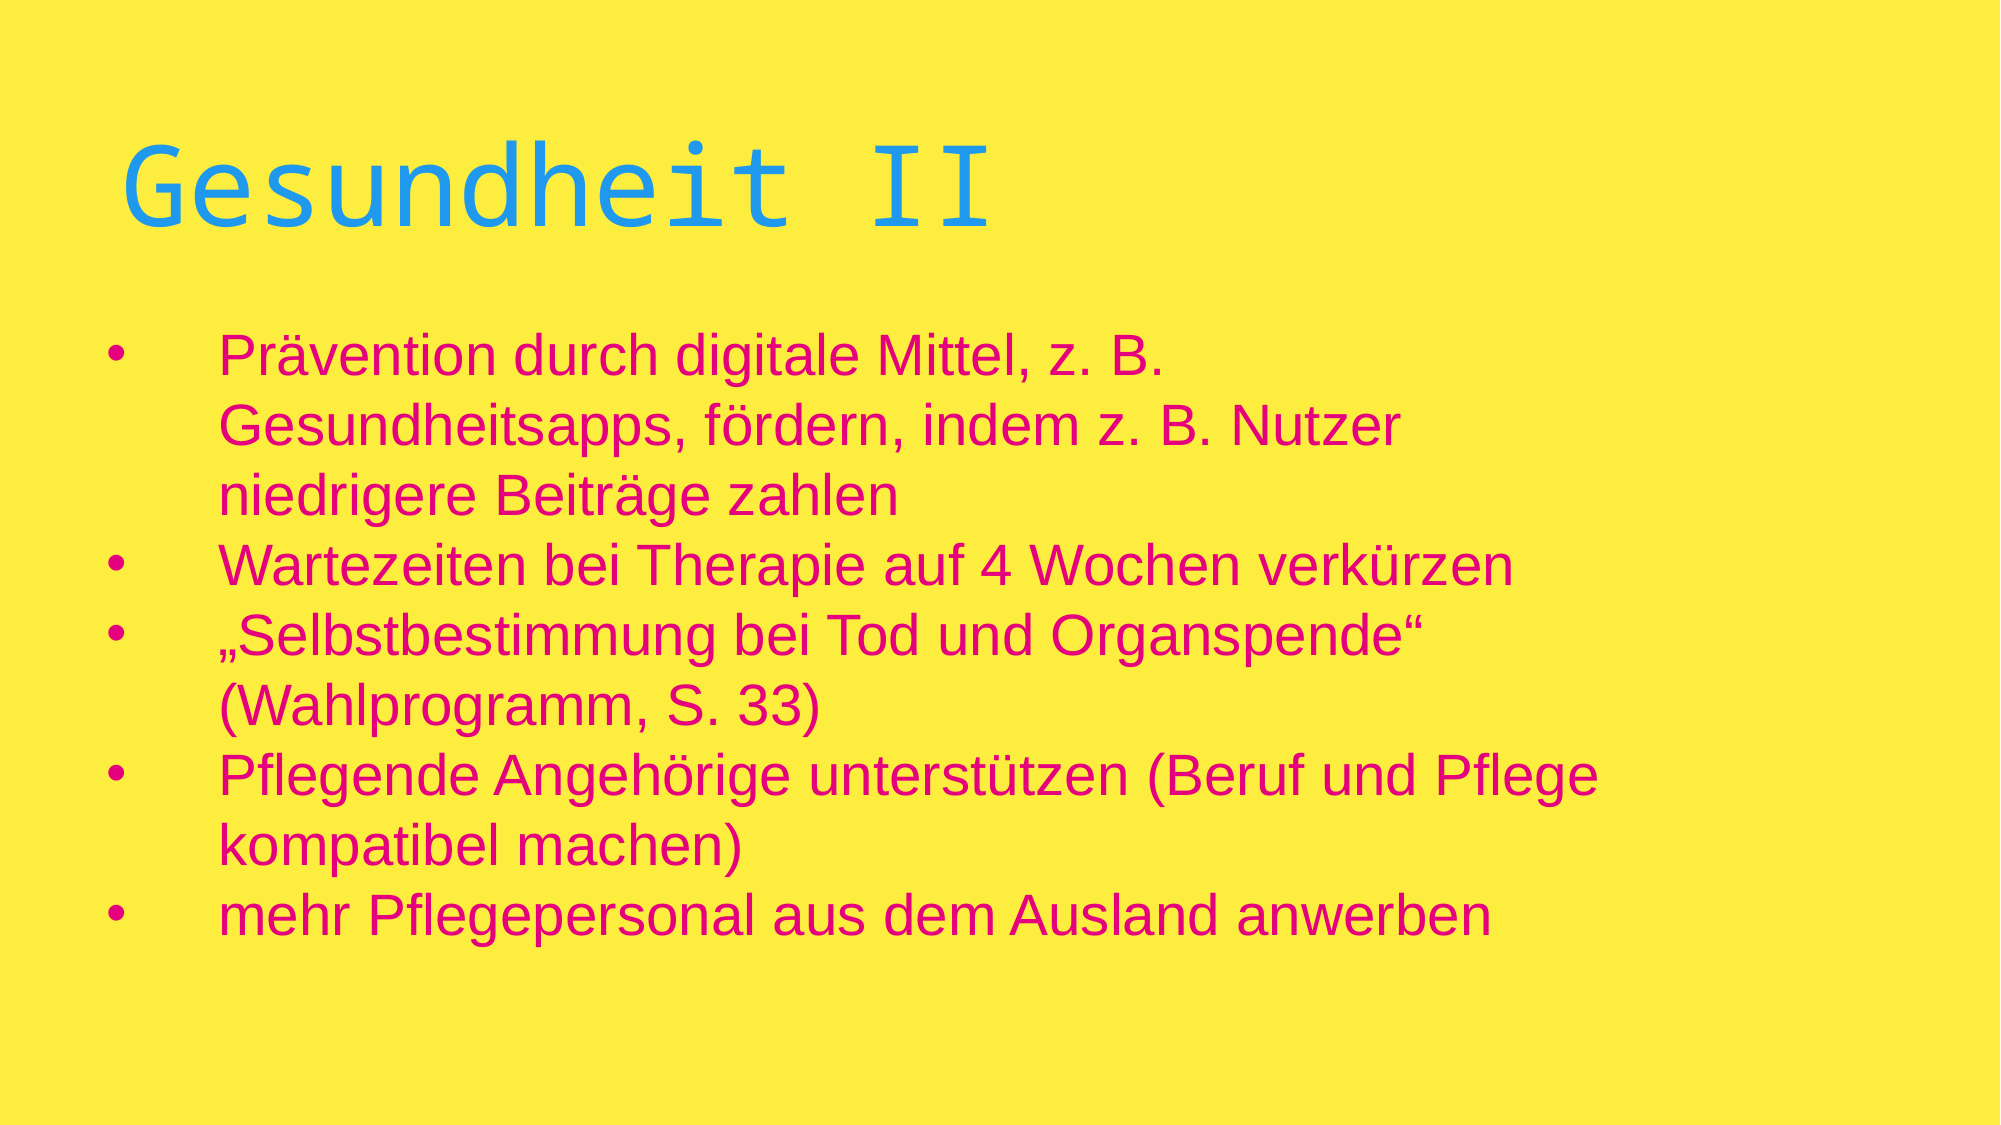

Gesundheit II
Prävention durch digitale Mittel, z. B. Gesundheitsapps, fördern, indem z. B. Nutzer niedrigere Beiträge zahlen
Wartezeiten bei Therapie auf 4 Wochen verkürzen
„Selbstbestimmung bei Tod und Organspende“ (Wahlprogramm, S. 33)
Pflegende Angehörige unterstützen (Beruf und Pflege kompatibel machen)
mehr Pflegepersonal aus dem Ausland anwerben